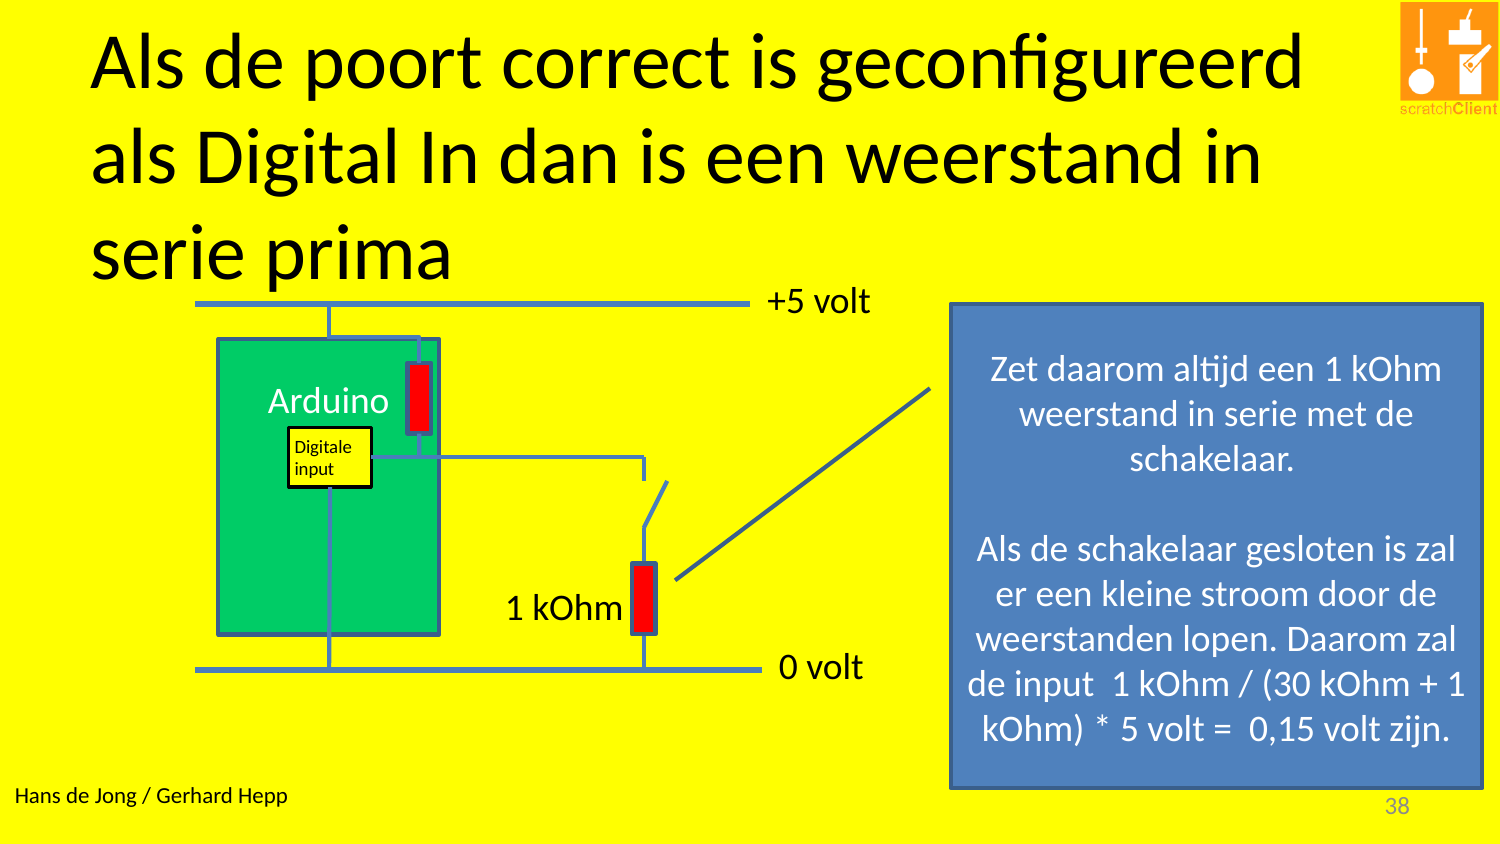

# Als de poort correct is geconfigureerd als Digital In dan is een weerstand in serie prima
+5 volt
Zet daarom altijd een 1 kOhm weerstand in serie met de schakelaar.

Als de schakelaar gesloten is zal er een kleine stroom door de weerstanden lopen. Daarom zal de input  1 kOhm / (30 kOhm + 1 kOhm) * 5 volt =  0,15 volt zijn.
Arduino

Digitale input
1 kOhm

0 volt
38